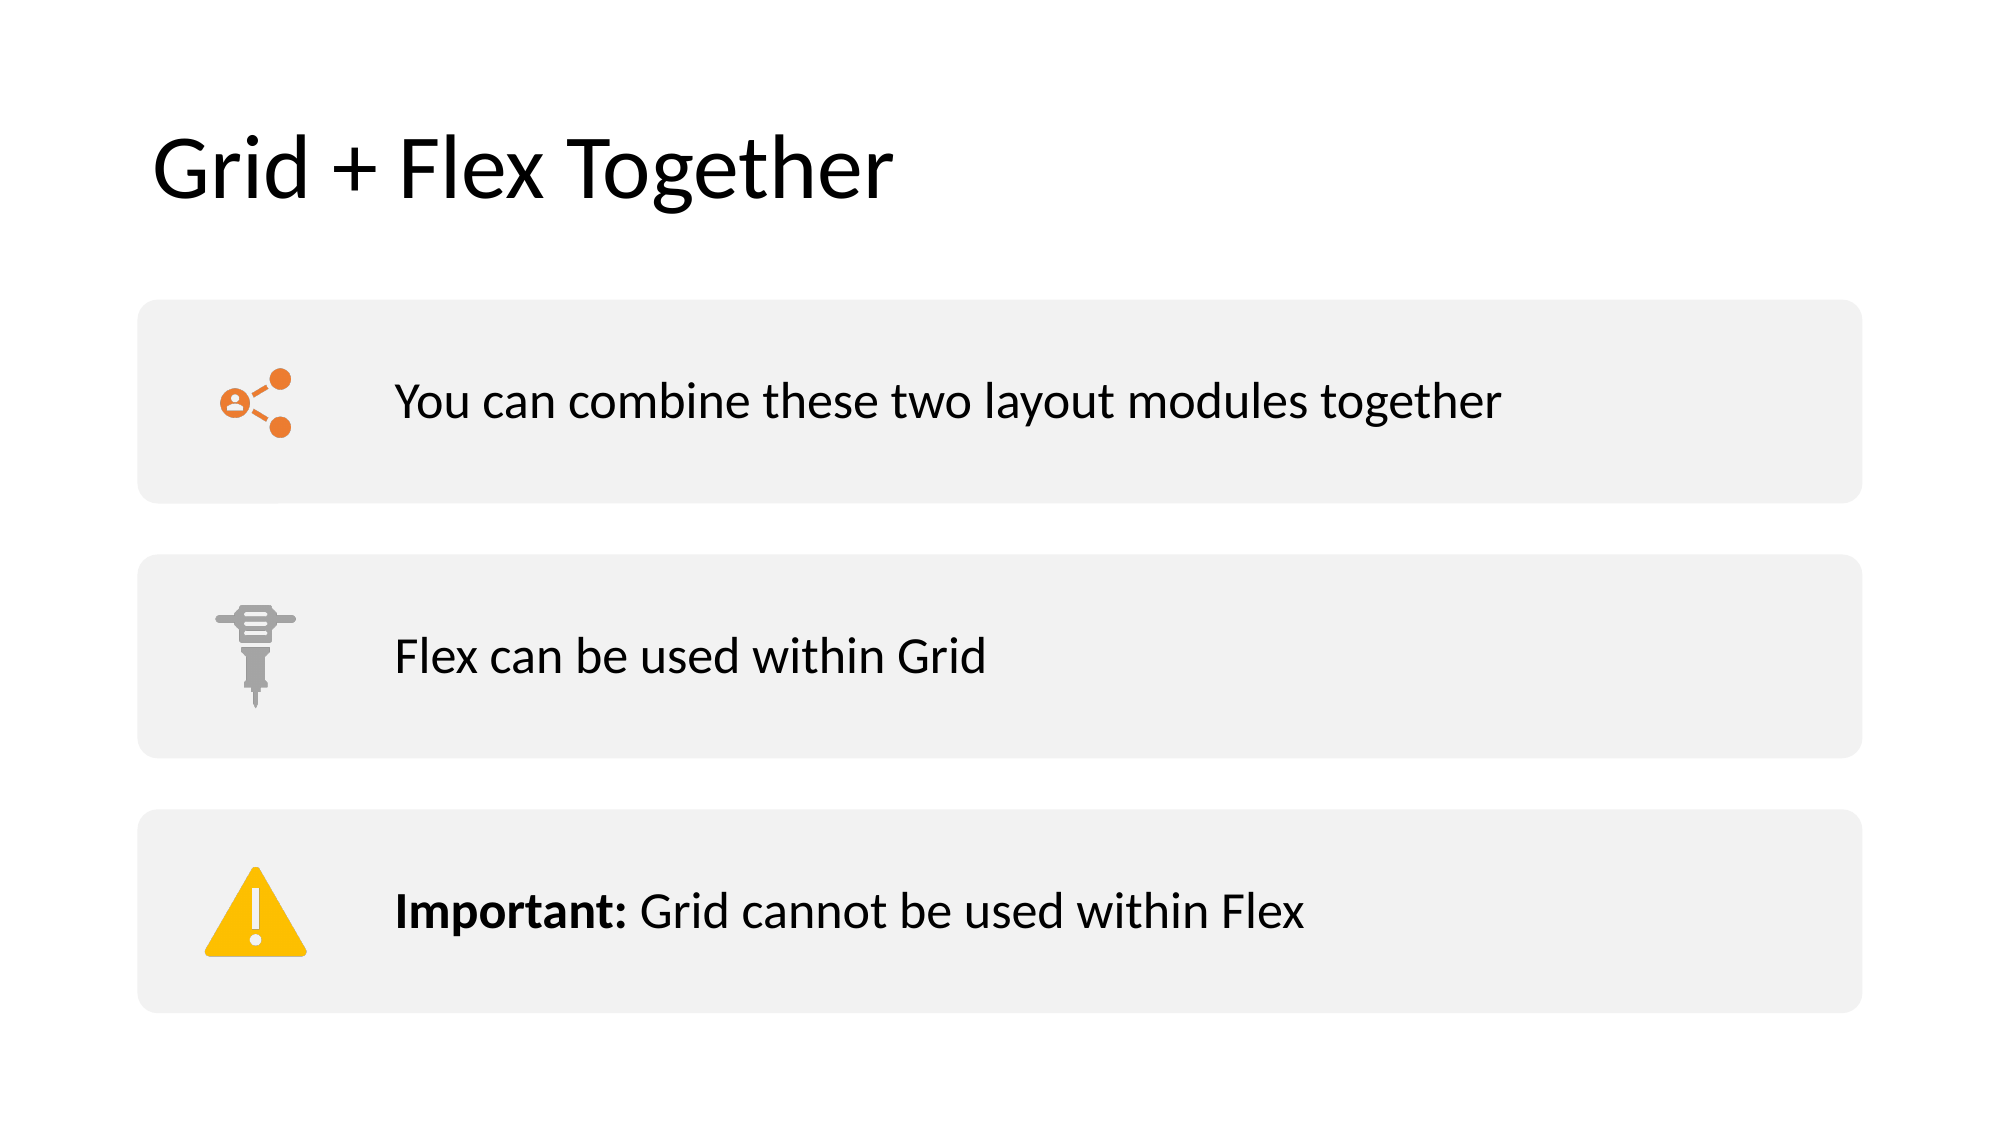

# Grid + Flex Together
You can combine these two layout modules together
Flex can be used within Grid
Important: Grid cannot be used within Flex